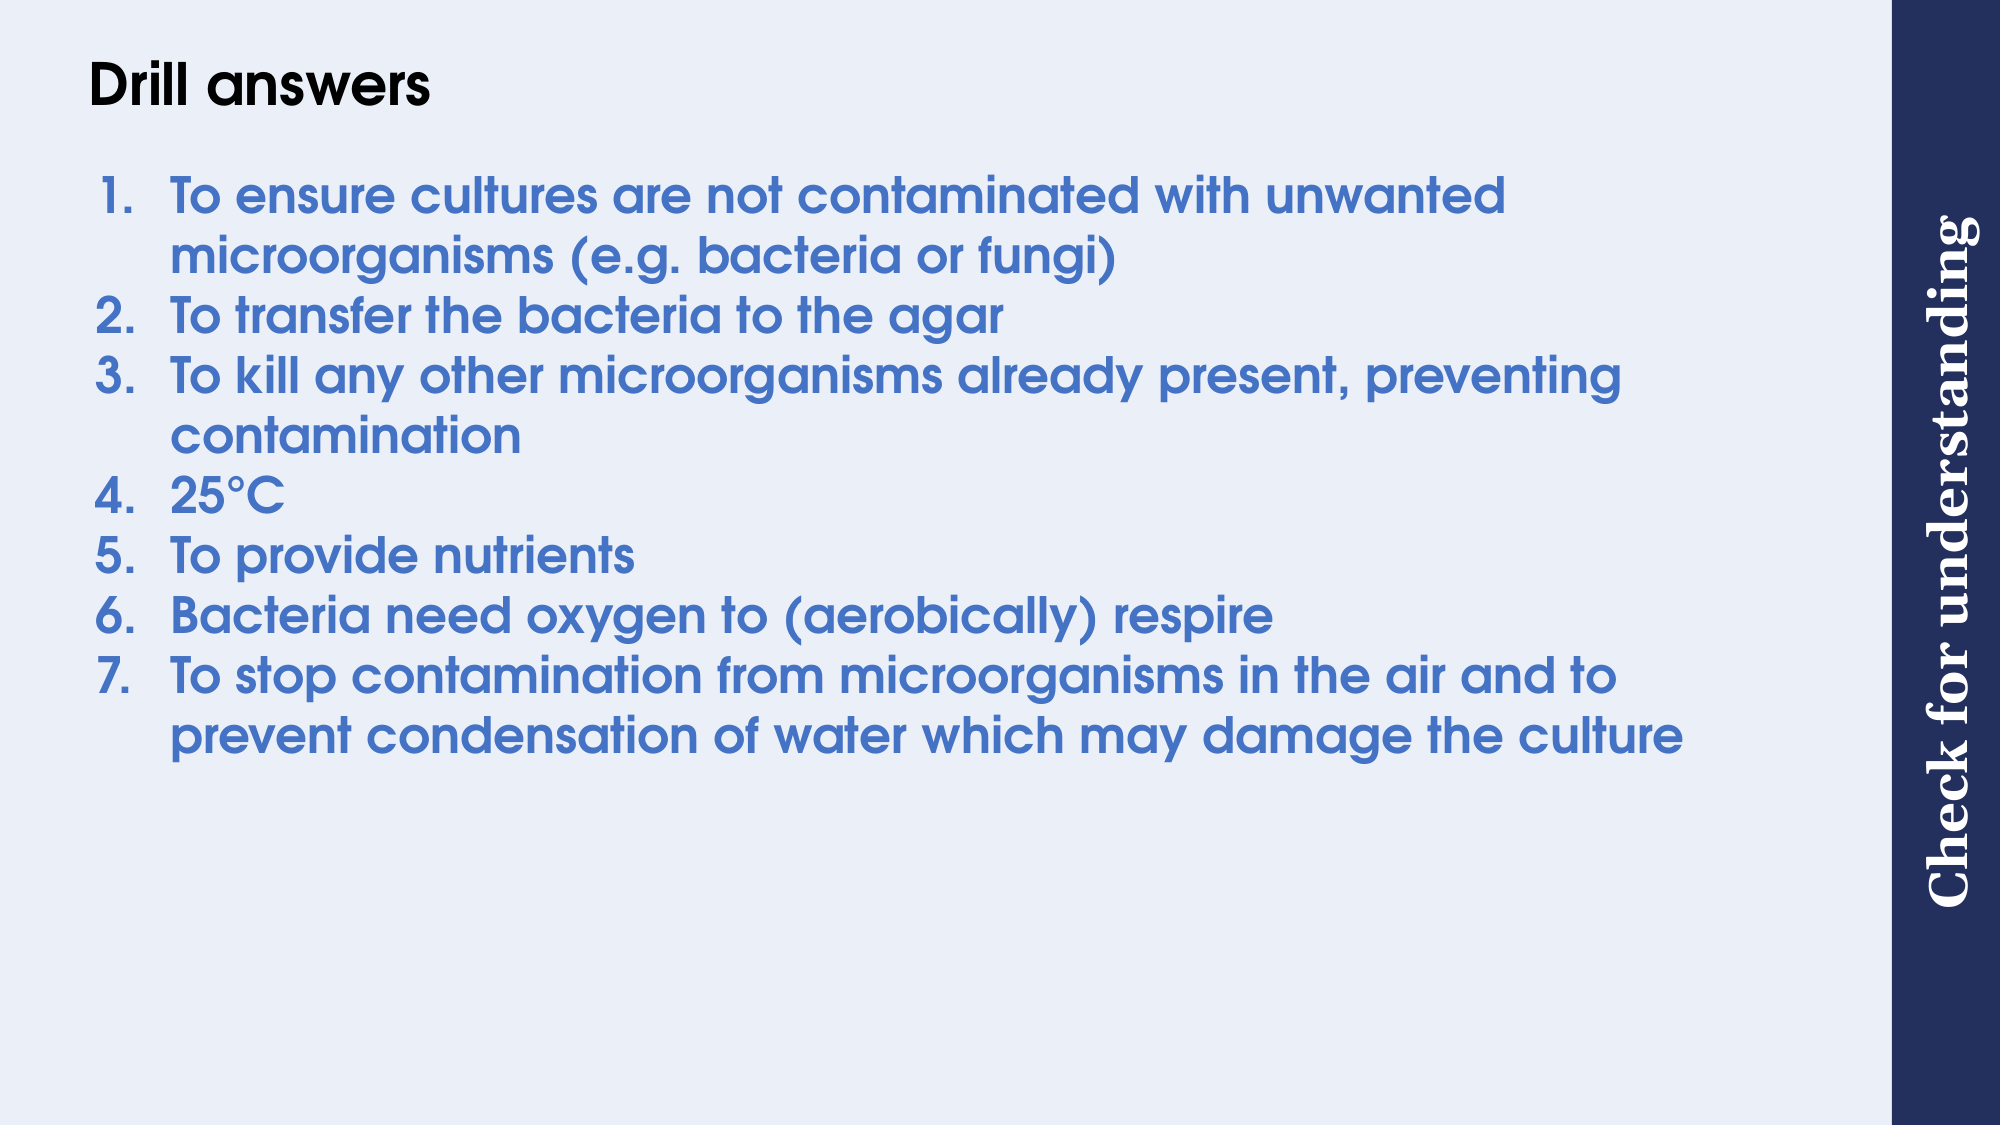

# Drill answers
To ensure cultures are not contaminated with unwanted microorganisms (e.g. bacteria or fungi)
To transfer the bacteria to the agar
To kill any other microorganisms already present, preventing contamination
25°C
To provide nutrients
Bacteria need oxygen to (aerobically) respire
To stop contamination from microorganisms in the air and to prevent condensation of water which may damage the culture